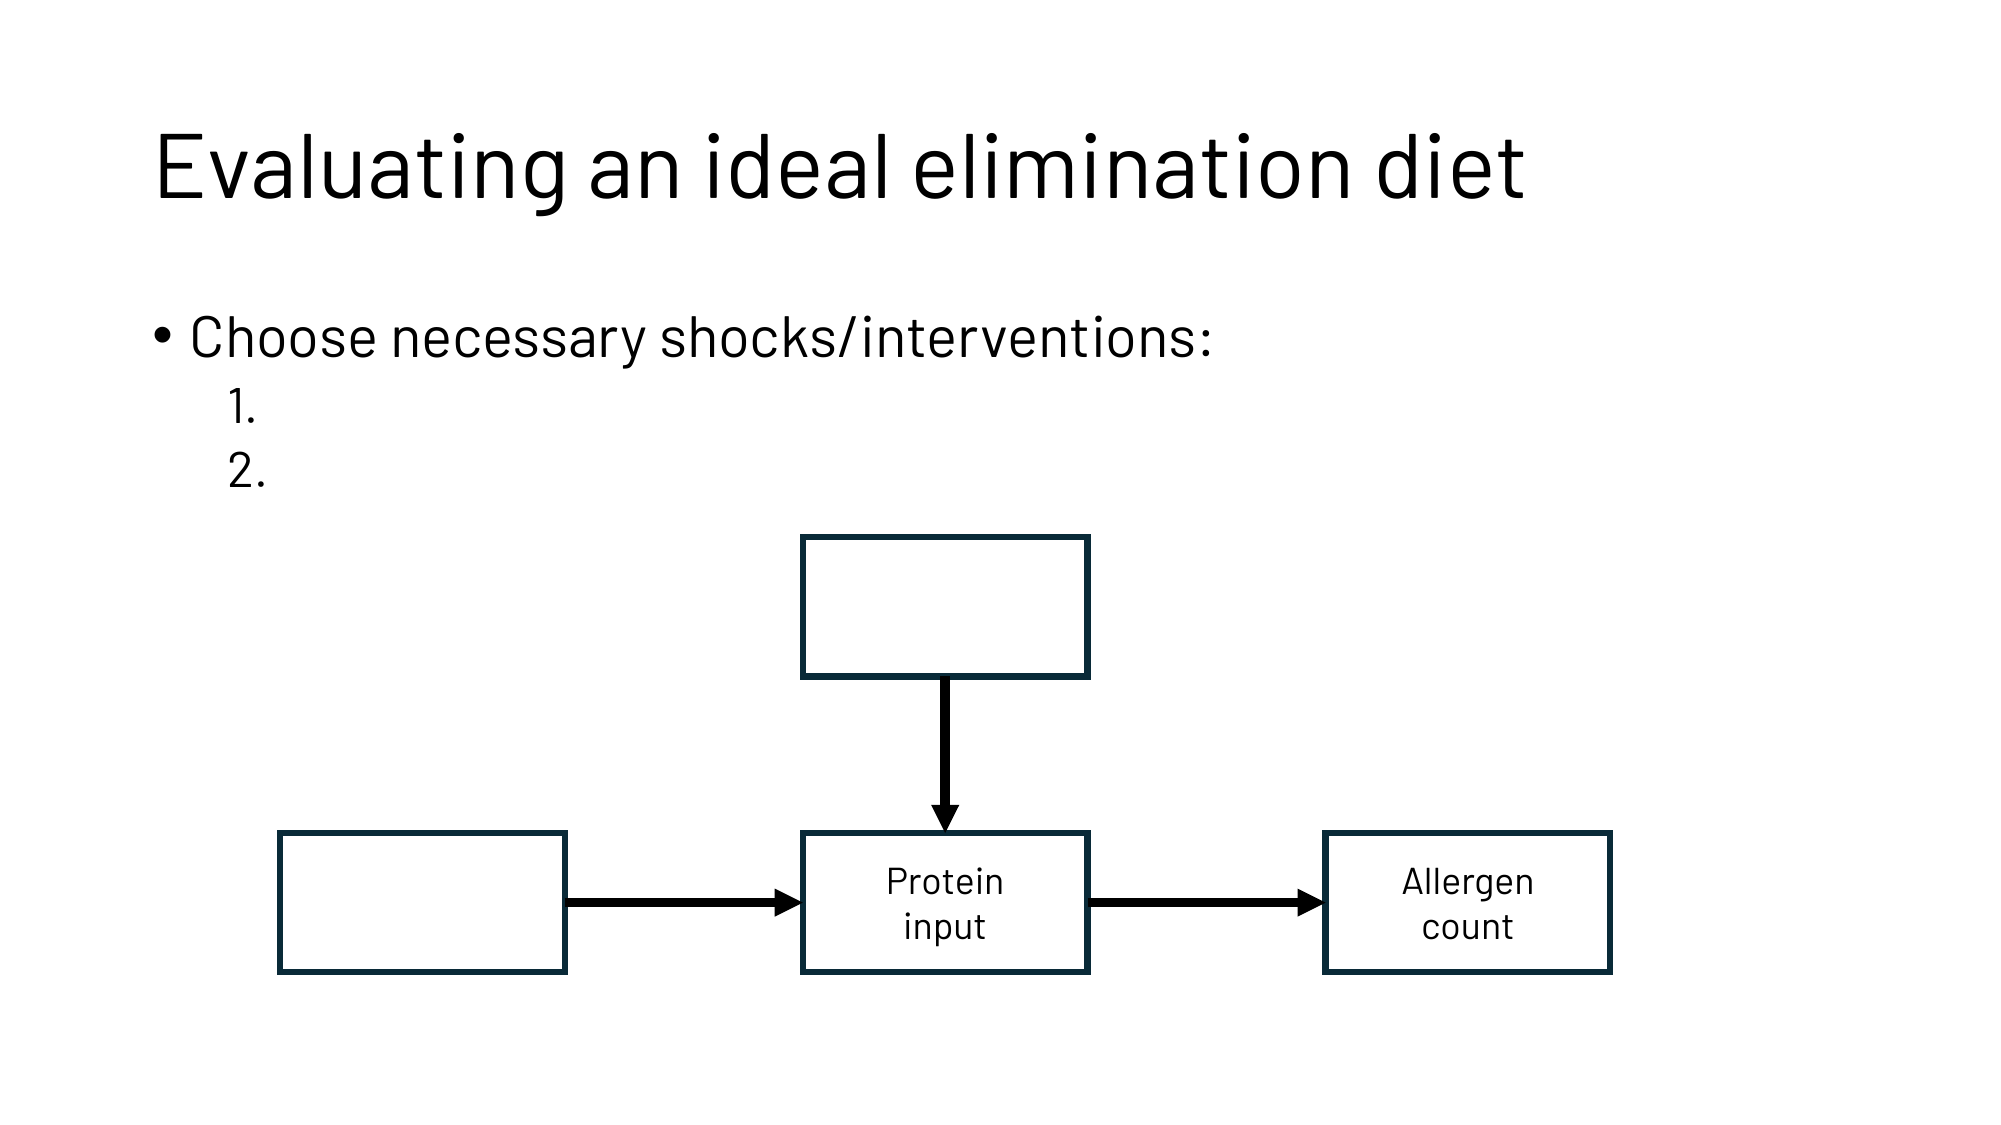

# Evaluating an ideal elimination diet
Choose necessary shocks/interventions:
1.
2.

Allergen count
Protein input